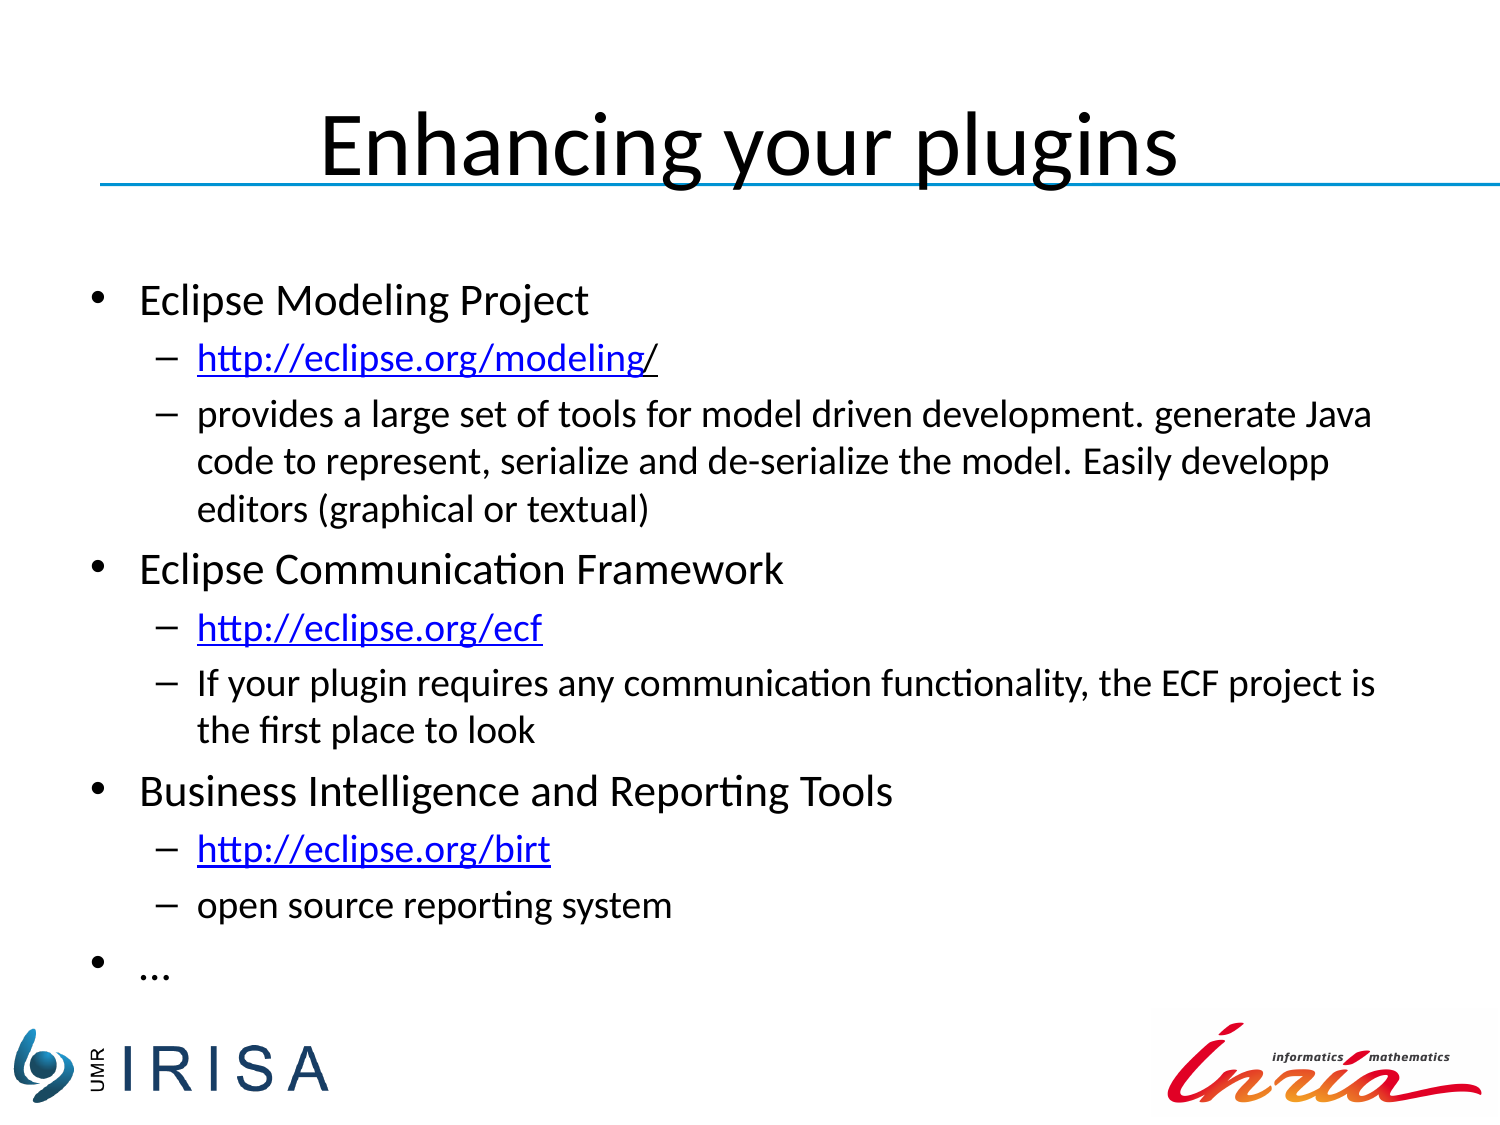

# Enhancing your plugins
Eclipse Modeling Project
http://eclipse.org/modeling/
provides a large set of tools for model driven development. generate Java code to represent, serialize and de-serialize the model. Easily developp editors (graphical or textual)
Eclipse Communication Framework
http://eclipse.org/ecf
If your plugin requires any communication functionality, the ECF project is the first place to look
Business Intelligence and Reporting Tools
http://eclipse.org/birt
open source reporting system
…